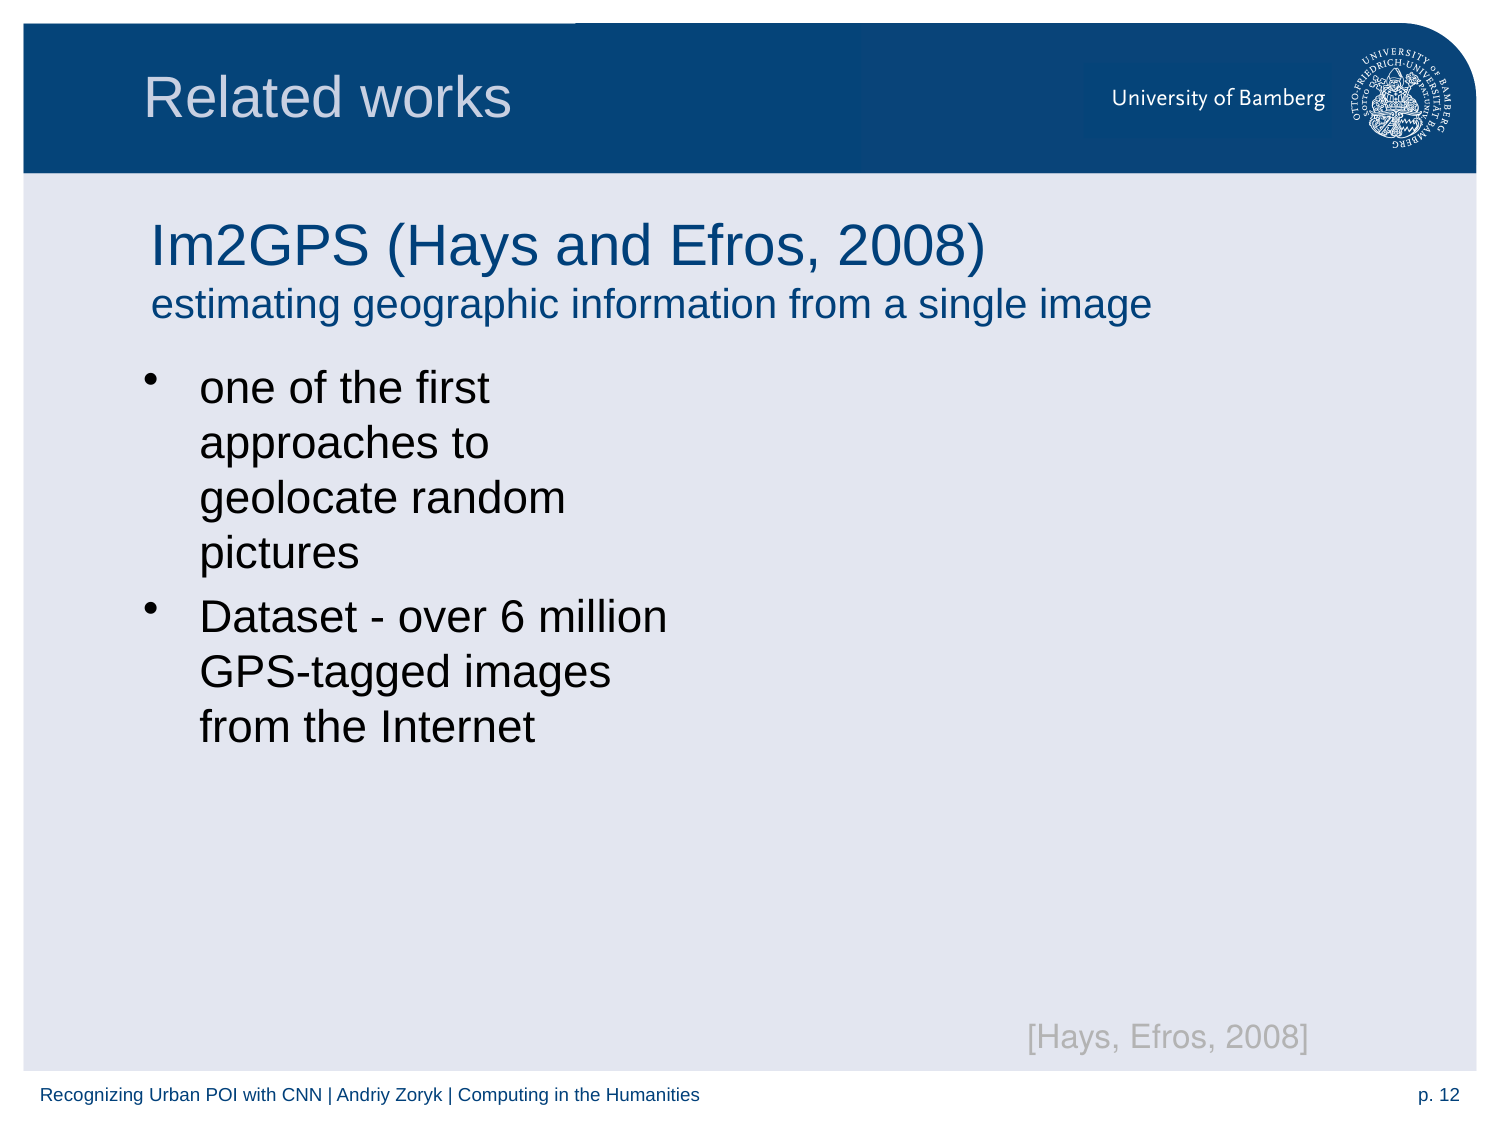

Related works
# Im2GPS (Hays and Efros, 2008) estimating geographic information from a single image
one of the first approaches to geolocate random pictures
Dataset - over 6 million GPS-tagged images from the Internet

[Hays, Efros, 2008]